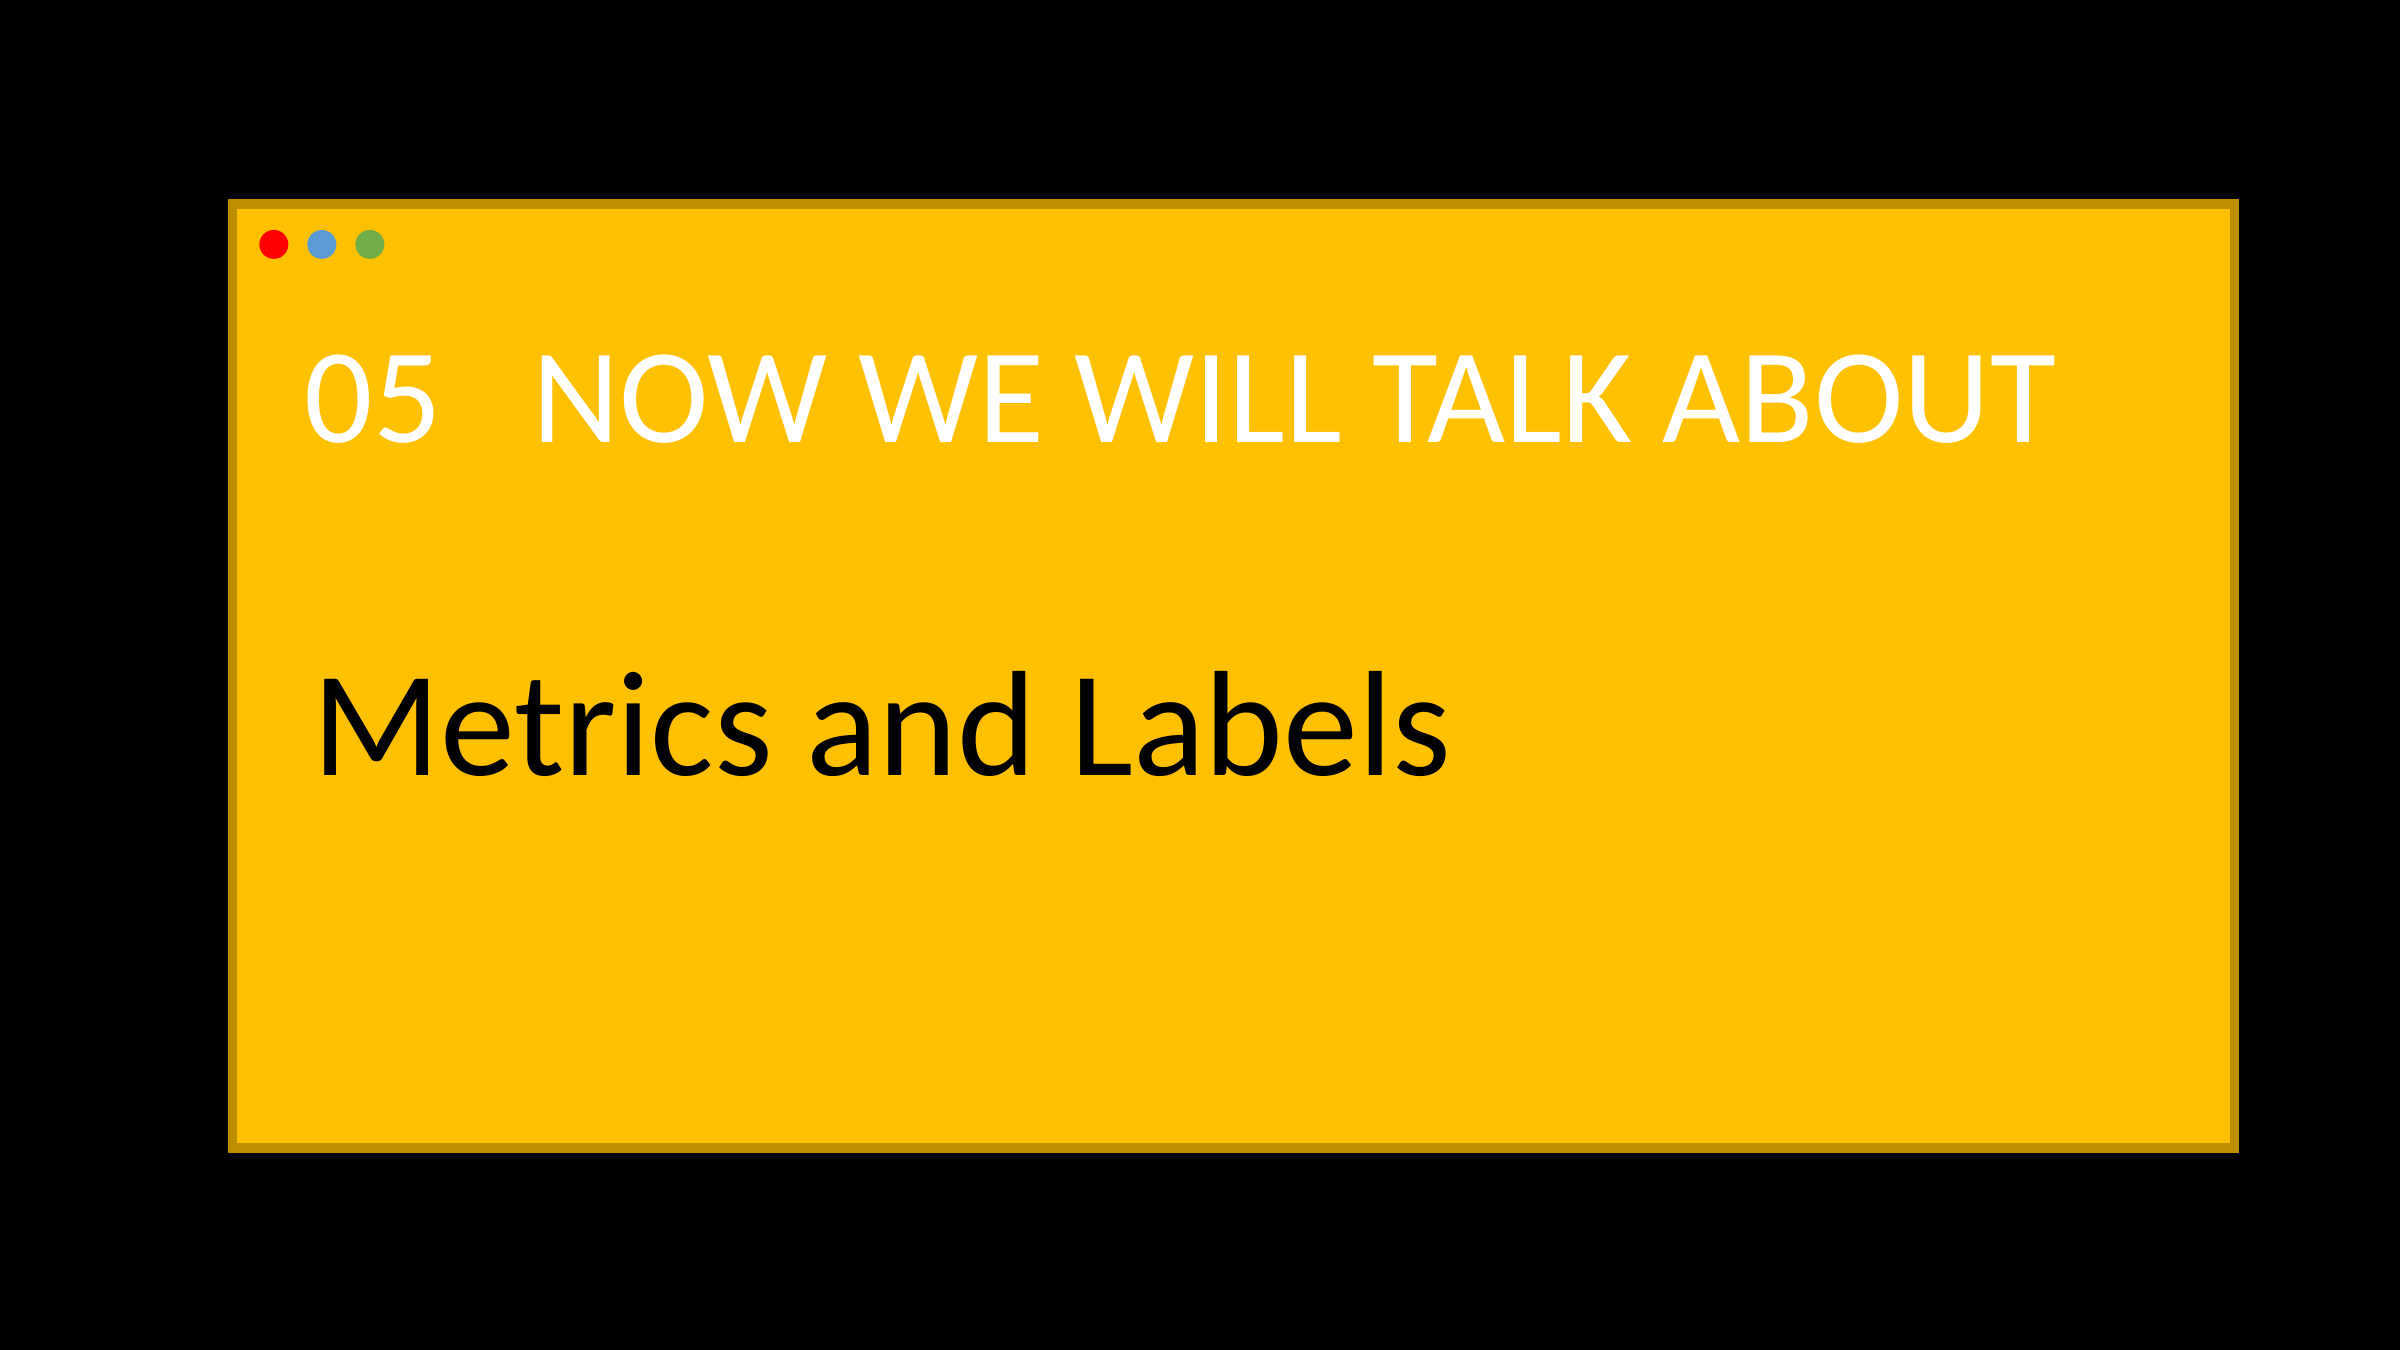

05   NOW WE WILL TALK ABOUT
Metrics and Labels